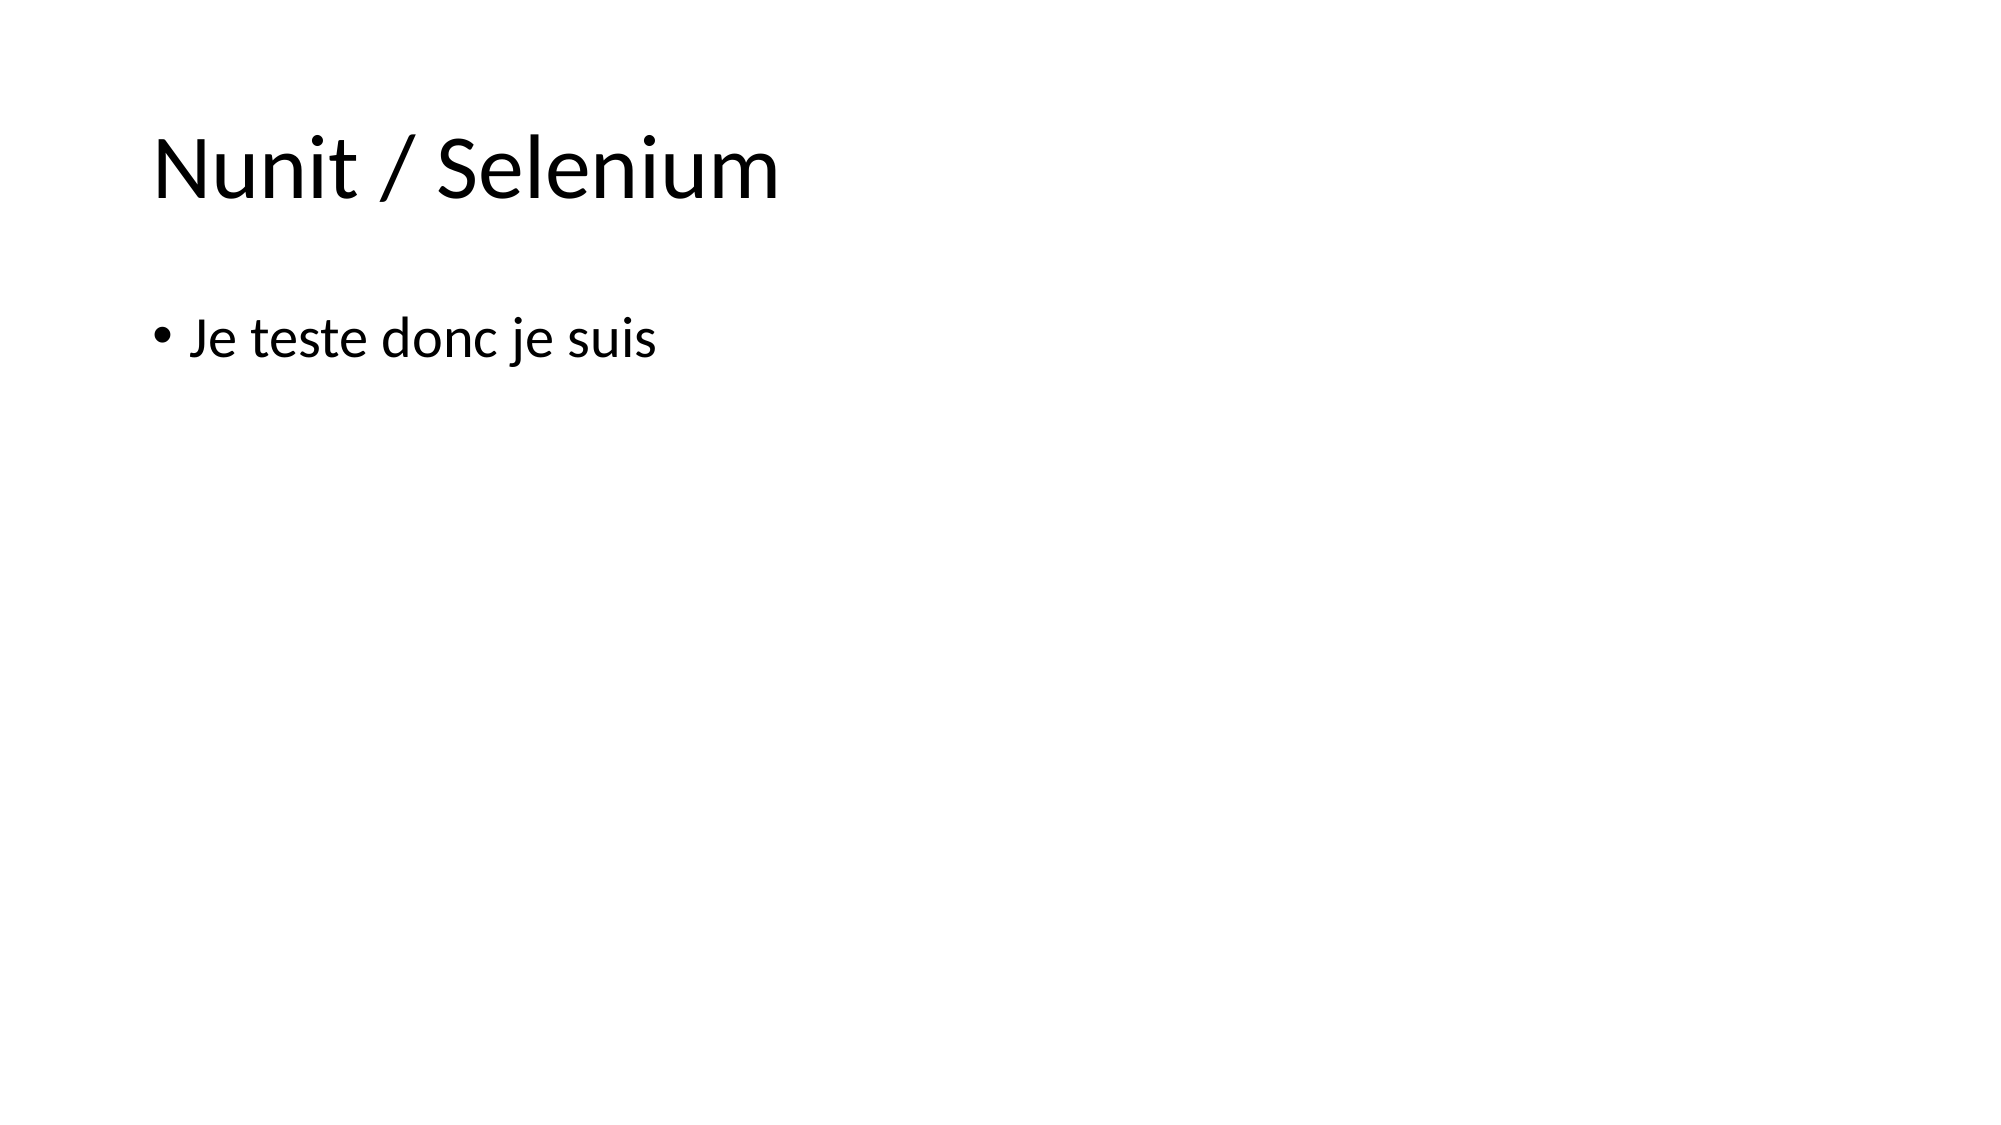

# Nunit / Selenium
Je teste donc je suis